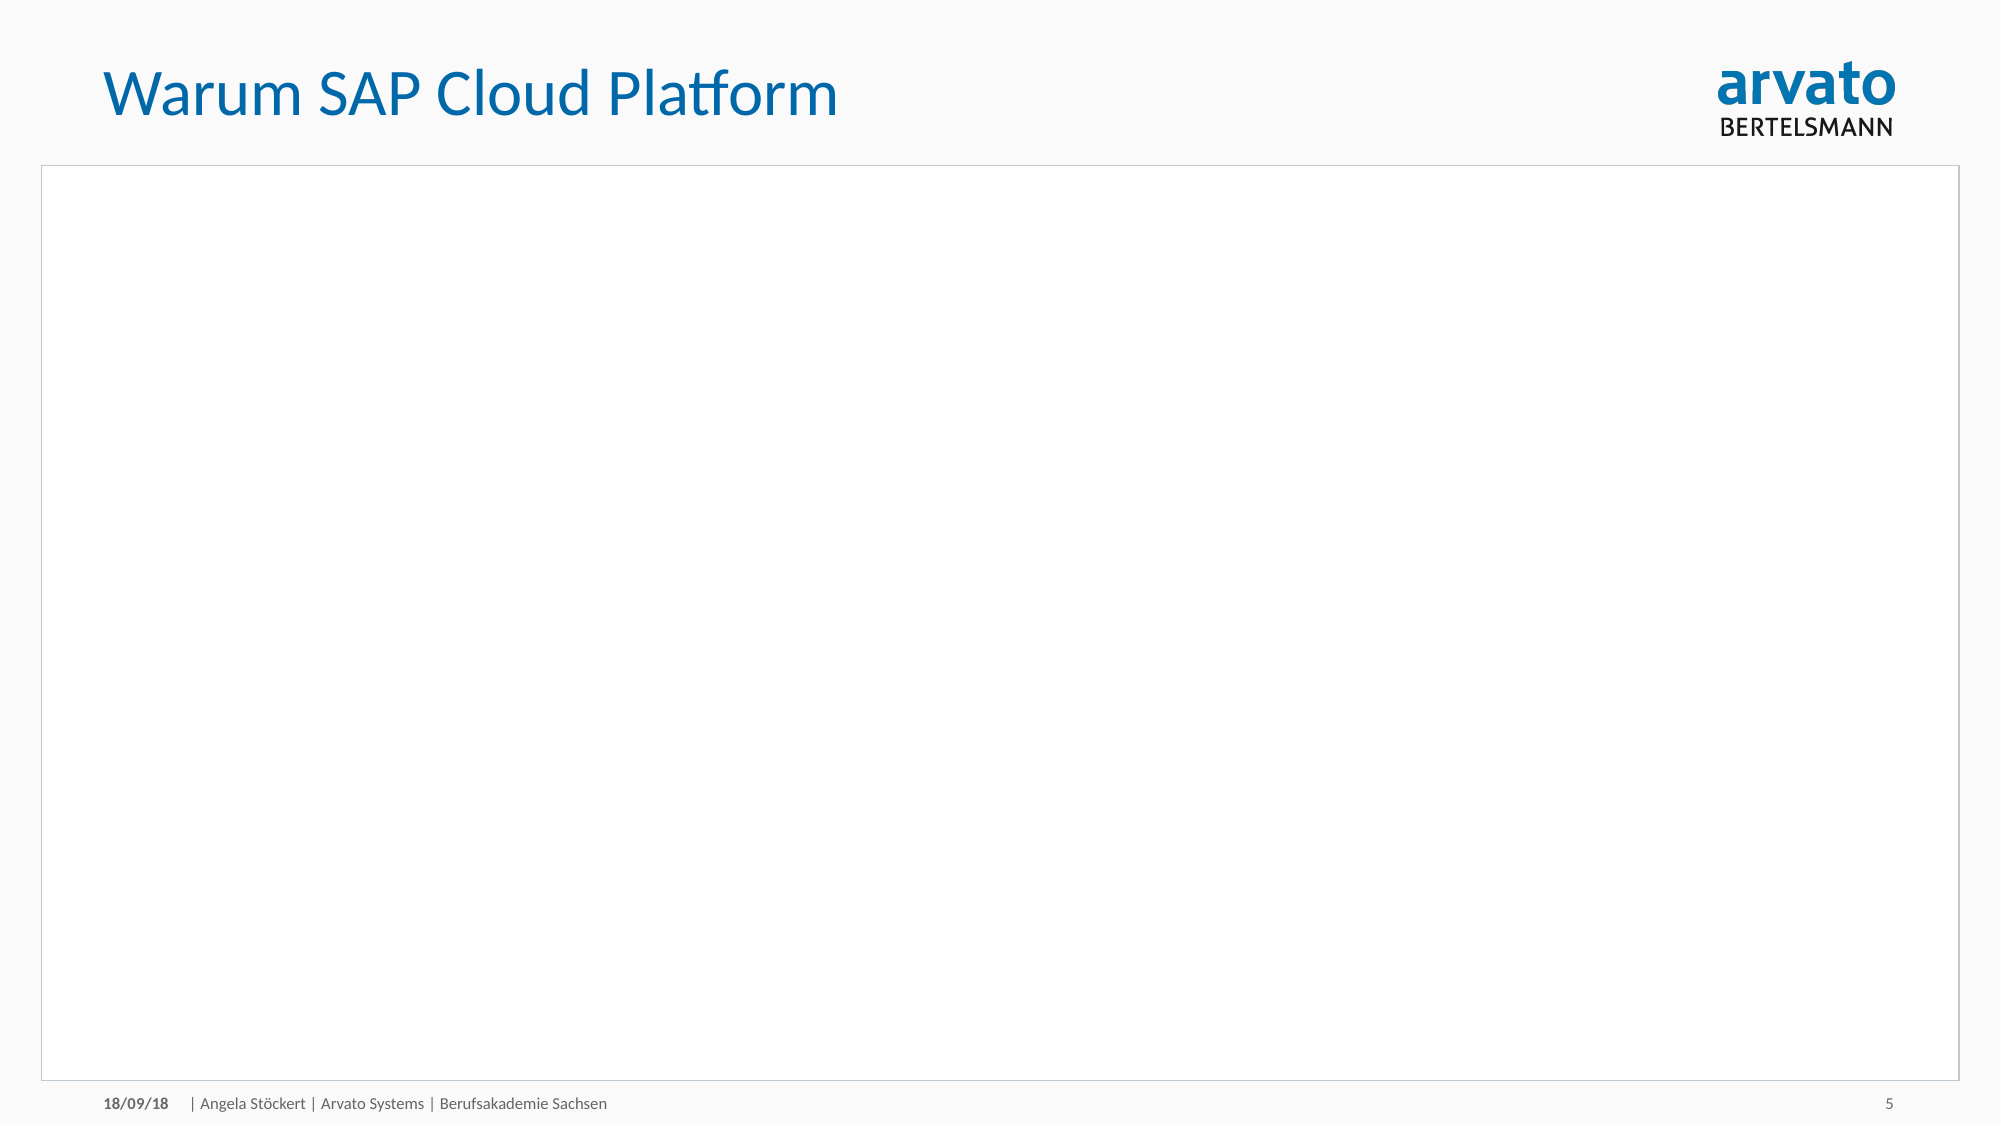

# Warum SAP Cloud Platform

18/09/18
| Angela Stöckert | Arvato Systems | Berufsakademie Sachsen
5